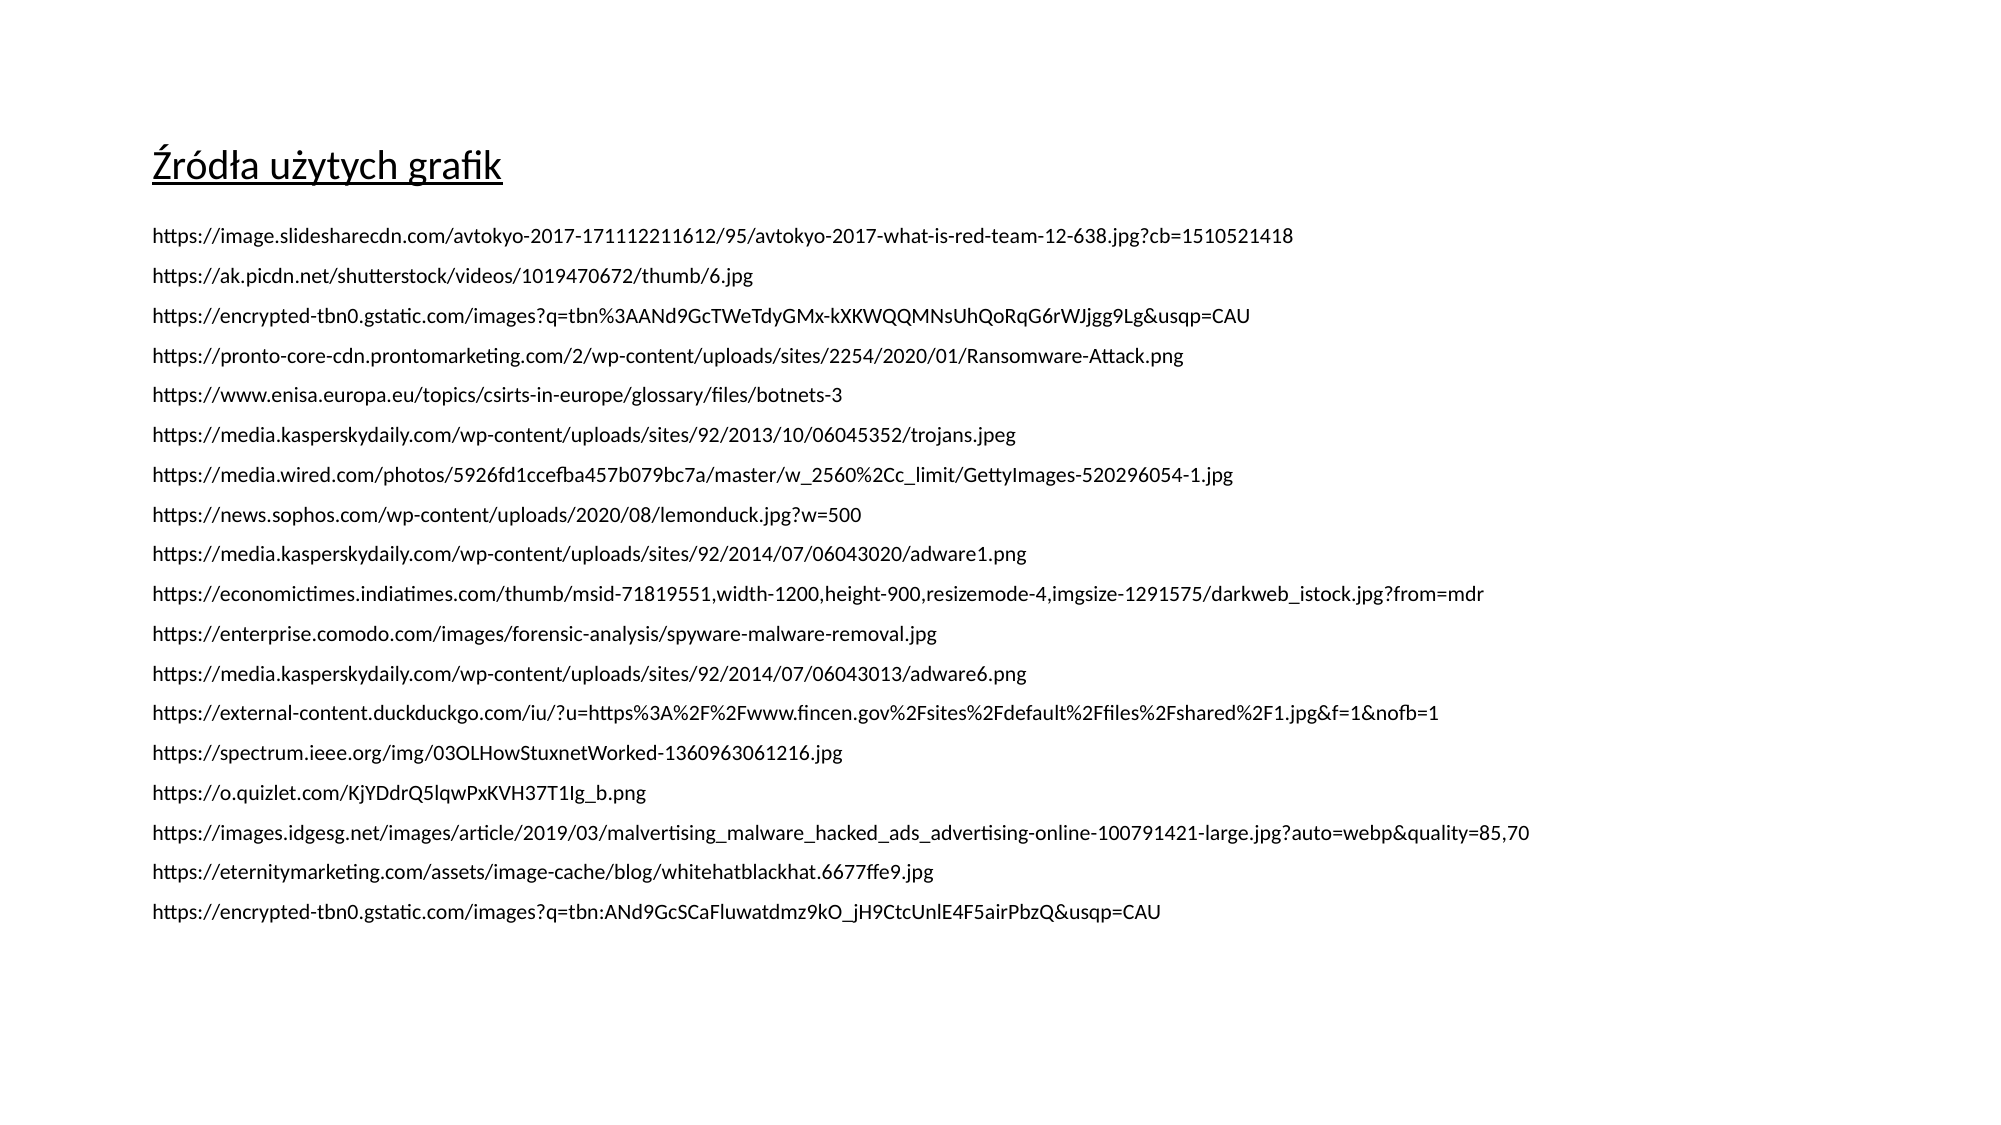

# Źródła użytych grafik
https://image.slidesharecdn.com/avtokyo-2017-171112211612/95/avtokyo-2017-what-is-red-team-12-638.jpg?cb=1510521418
https://ak.picdn.net/shutterstock/videos/1019470672/thumb/6.jpg
https://encrypted-tbn0.gstatic.com/images?q=tbn%3AANd9GcTWeTdyGMx-kXKWQQMNsUhQoRqG6rWJjgg9Lg&usqp=CAU
https://pronto-core-cdn.prontomarketing.com/2/wp-content/uploads/sites/2254/2020/01/Ransomware-Attack.png
https://www.enisa.europa.eu/topics/csirts-in-europe/glossary/files/botnets-3
https://media.kasperskydaily.com/wp-content/uploads/sites/92/2013/10/06045352/trojans.jpeg
https://media.wired.com/photos/5926fd1ccefba457b079bc7a/master/w_2560%2Cc_limit/GettyImages-520296054-1.jpg
https://news.sophos.com/wp-content/uploads/2020/08/lemonduck.jpg?w=500
https://media.kasperskydaily.com/wp-content/uploads/sites/92/2014/07/06043020/adware1.png
https://economictimes.indiatimes.com/thumb/msid-71819551,width-1200,height-900,resizemode-4,imgsize-1291575/darkweb_istock.jpg?from=mdr
https://enterprise.comodo.com/images/forensic-analysis/spyware-malware-removal.jpg
https://media.kasperskydaily.com/wp-content/uploads/sites/92/2014/07/06043013/adware6.png
https://external-content.duckduckgo.com/iu/?u=https%3A%2F%2Fwww.fincen.gov%2Fsites%2Fdefault%2Ffiles%2Fshared%2F1.jpg&f=1&nofb=1
https://spectrum.ieee.org/img/03OLHowStuxnetWorked-1360963061216.jpg
https://o.quizlet.com/KjYDdrQ5lqwPxKVH37T1Ig_b.png
https://images.idgesg.net/images/article/2019/03/malvertising_malware_hacked_ads_advertising-online-100791421-large.jpg?auto=webp&quality=85,70
https://eternitymarketing.com/assets/image-cache/blog/whitehatblackhat.6677ffe9.jpg
https://encrypted-tbn0.gstatic.com/images?q=tbn:ANd9GcSCaFluwatdmz9kO_jH9CtcUnlE4F5airPbzQ&usqp=CAU